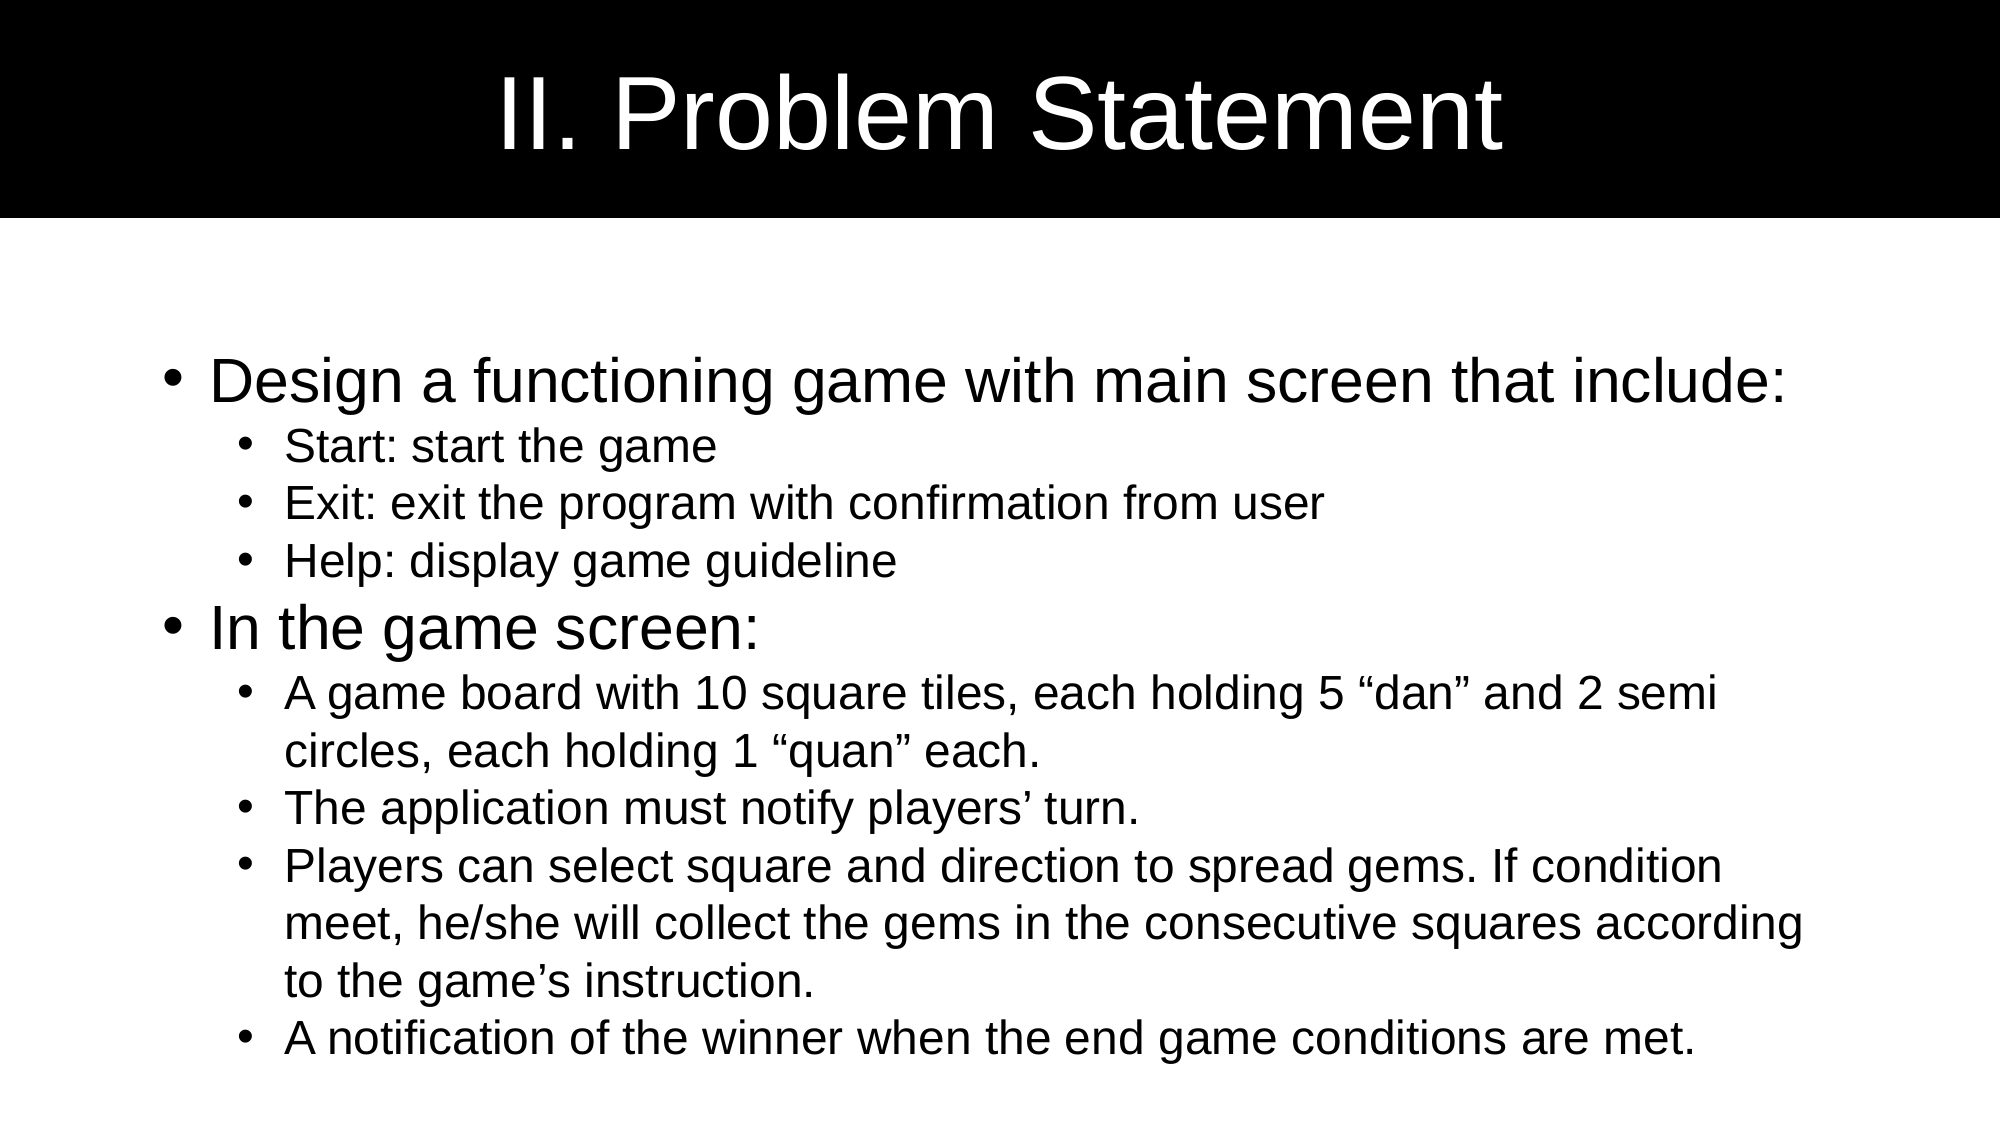

II. Problem Statement
Design a functioning game with main screen that include:
Start: start the game
Exit: exit the program with confirmation from user
Help: display game guideline
In the game screen:
A game board with 10 square tiles, each holding 5 “dan” and 2 semi circles, each holding 1 “quan” each.
The application must notify players’ turn.
Players can select square and direction to spread gems. If condition meet, he/she will collect the gems in the consecutive squares according to the game’s instruction.
A notification of the winner when the end game conditions are met.